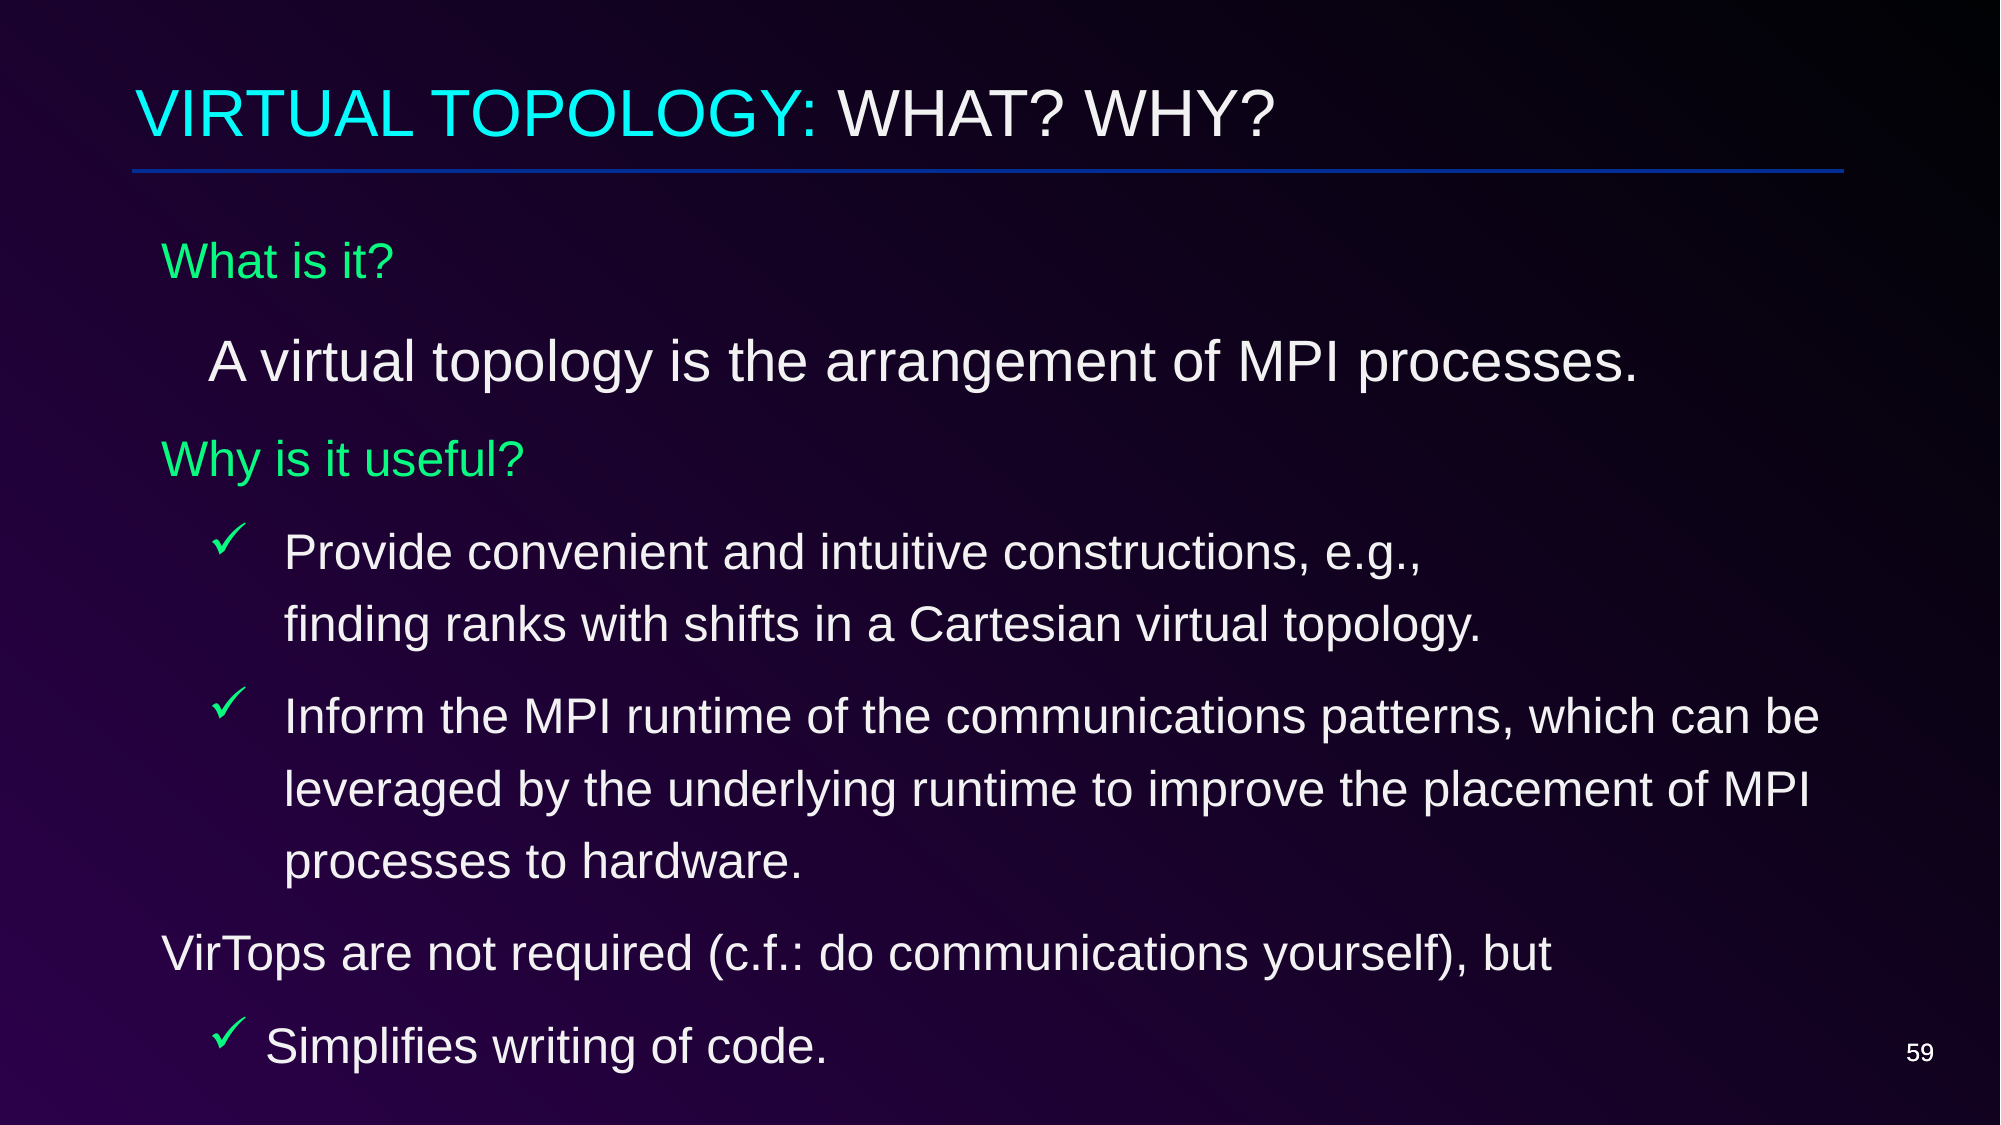

# ViRtual Topology: What? Why?

What is it?
A virtual topology is the arrangement of MPI processes.
Why is it useful?
Provide convenient and intuitive constructions, e.g.,
finding ranks with shifts in a Cartesian virtual topology.
Inform the MPI runtime of the communications patterns, which can be leveraged by the underlying runtime to improve the placement of MPI processes to hardware.
VirTops are not required (c.f.: do communications yourself), but
Simplifies writing of code.
59
59